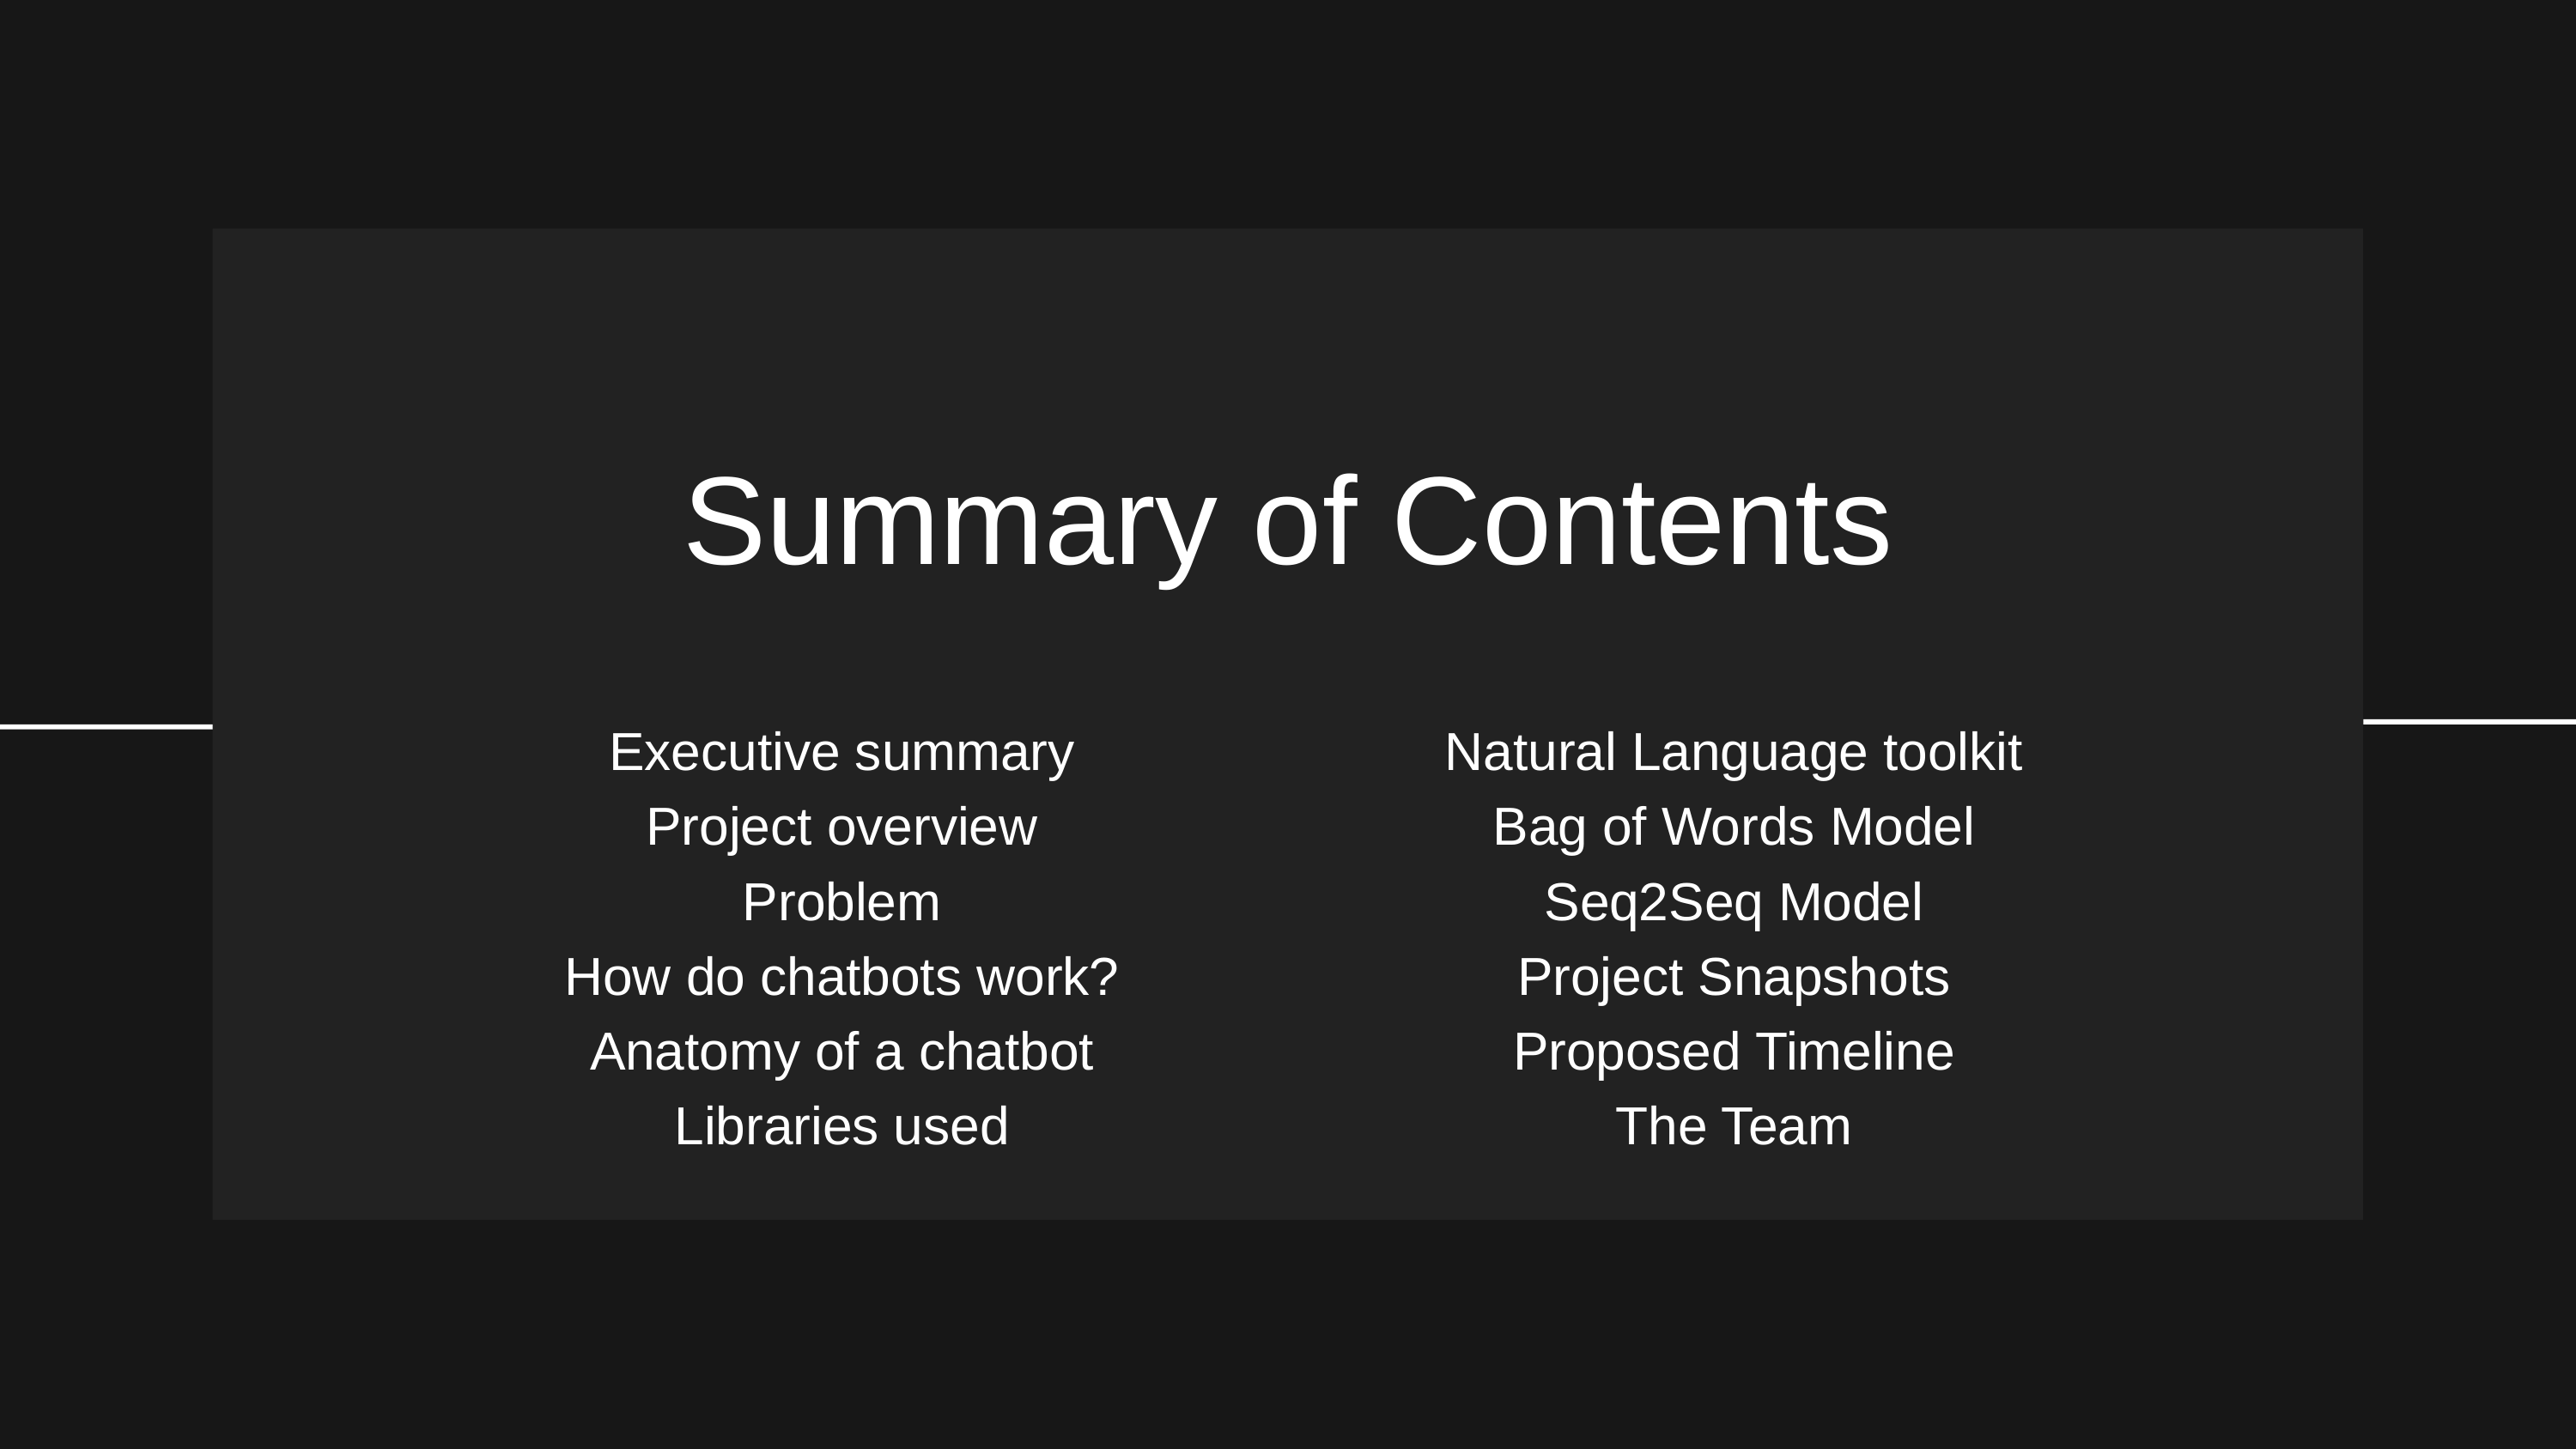

Summary of Contents

Executive summary
Project overview
Problem
How do chatbots work?
Anatomy of a chatbot
Libraries used

Natural Language toolkit
Bag of Words Model
Seq2Seq Model
Project Snapshots
Proposed Timeline
The Team